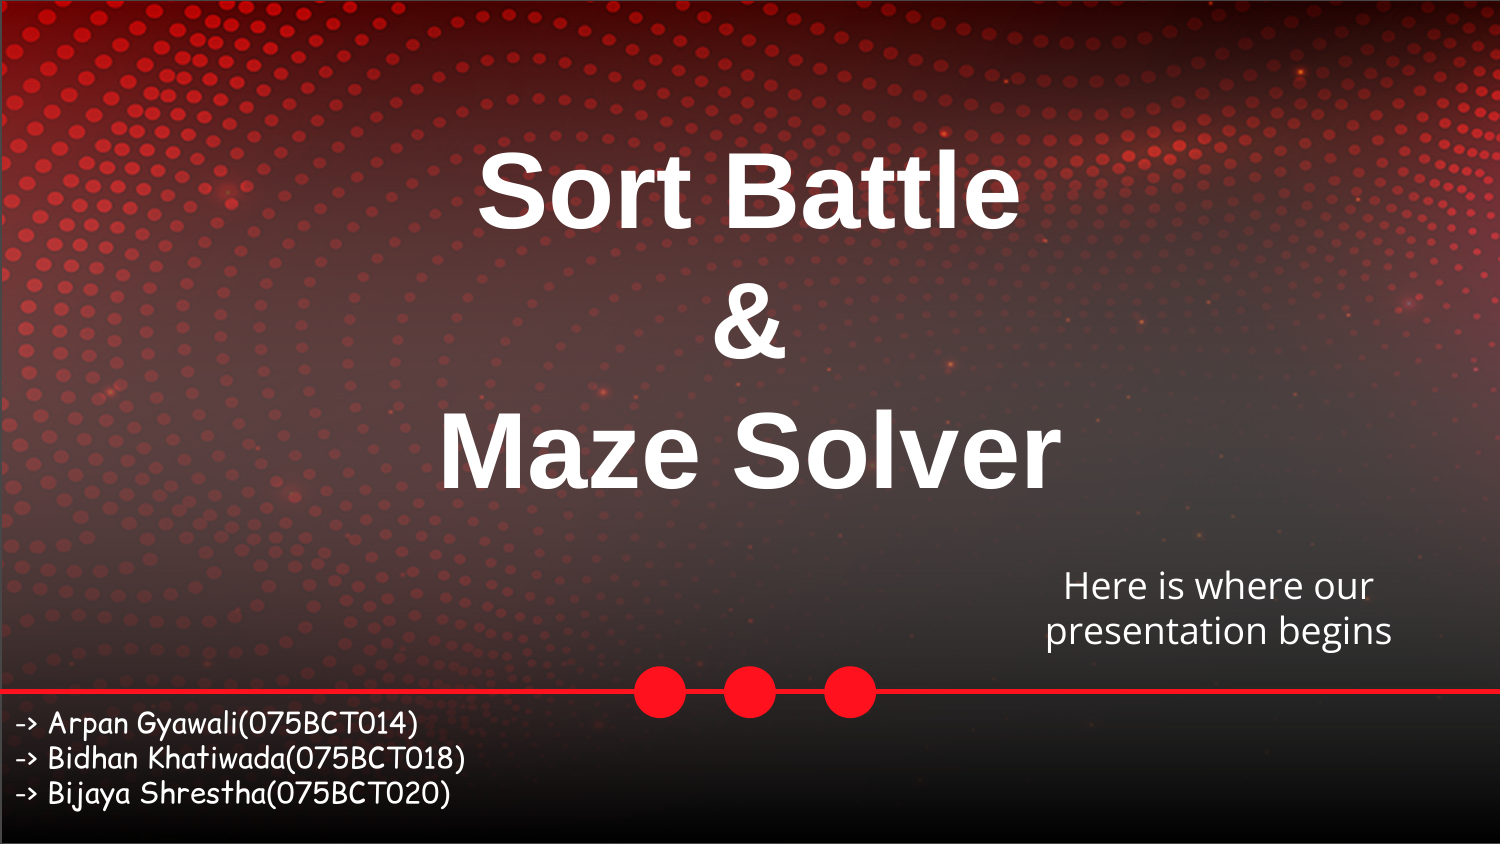

# Sort Battle & Maze Solver
Here is where our presentation begins

-> Arpan Gyawali(075BCT014)
-> Bidhan Khatiwada(075BCT018)
-> Bijaya Shrestha(075BCT020)